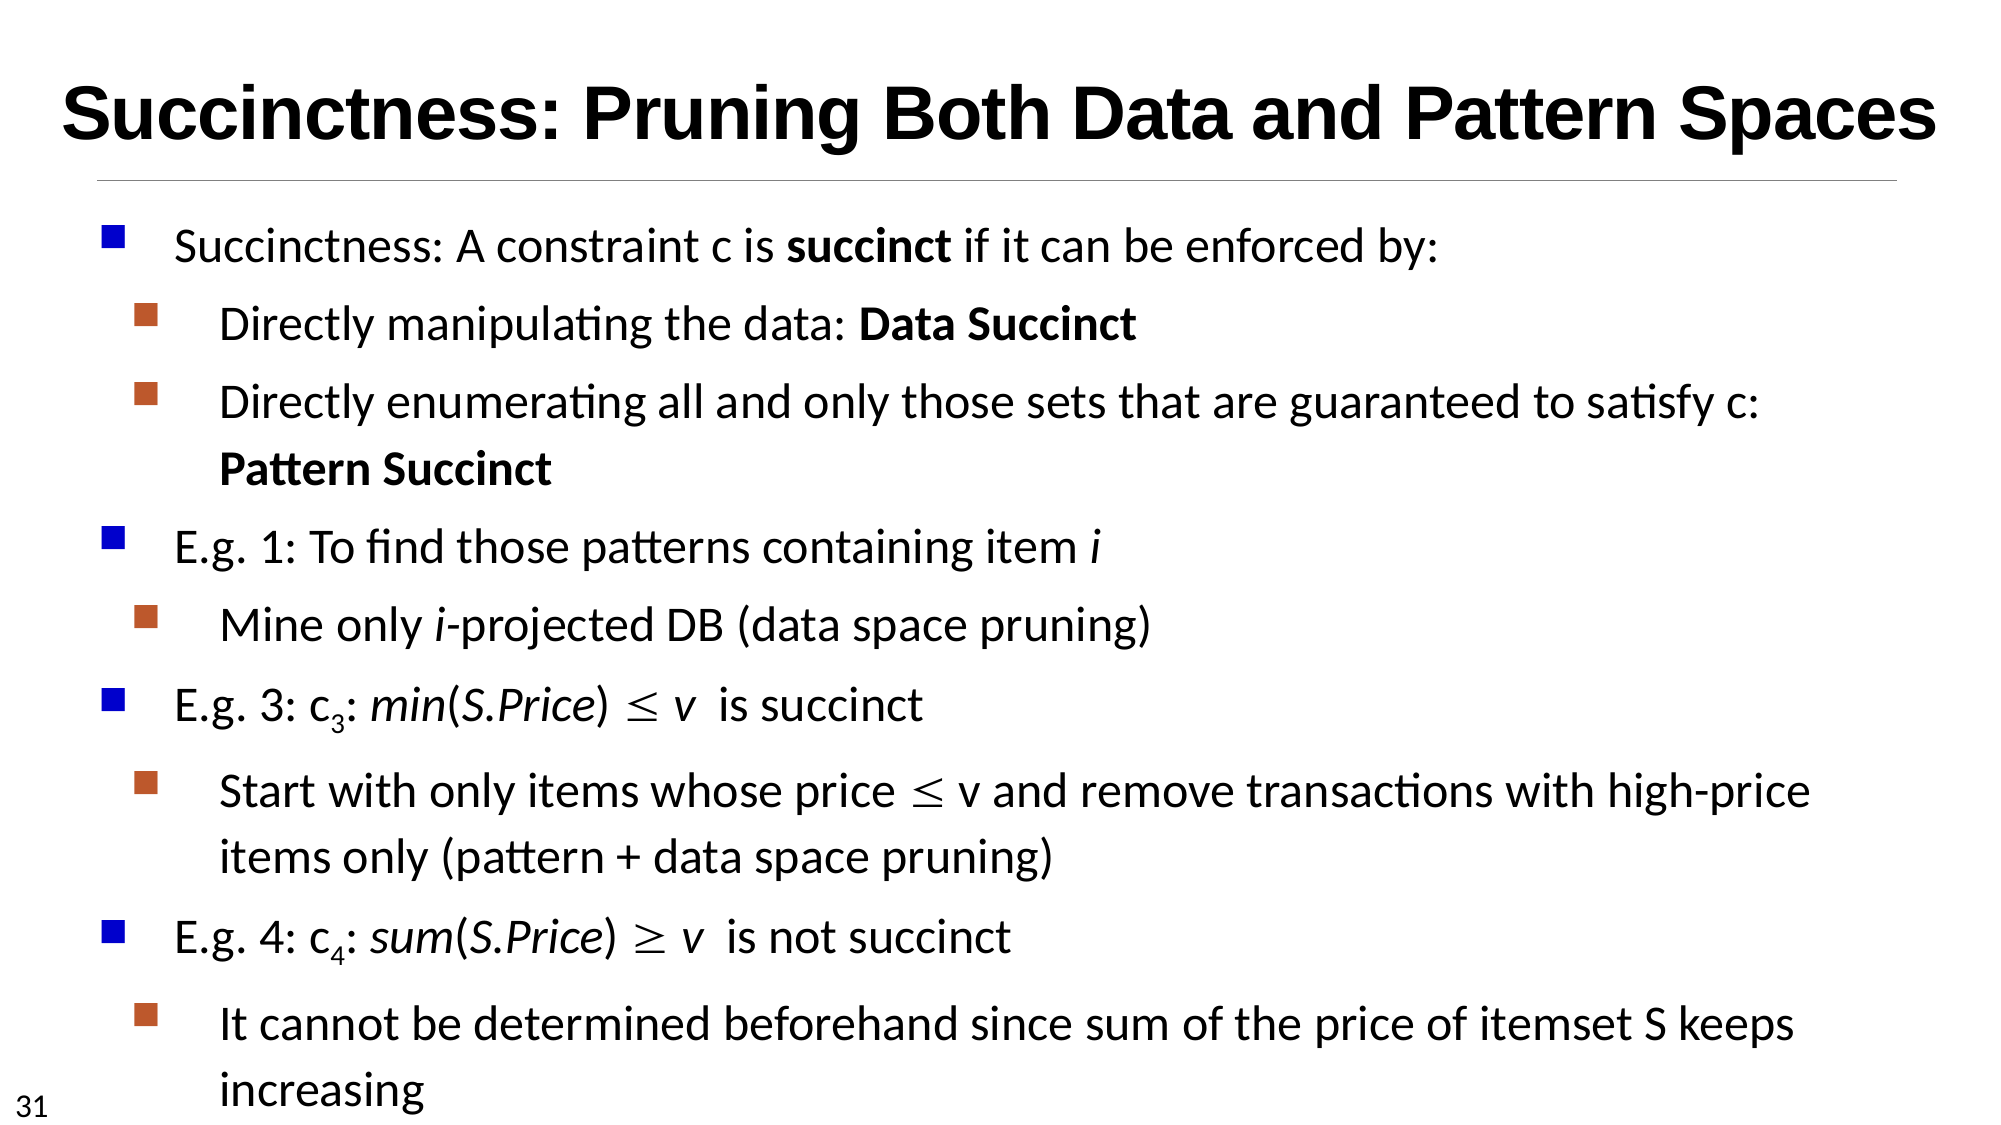

# Succinctness: Pruning Both Data and Pattern Spaces
Succinctness: A constraint c is succinct if it can be enforced by:
Directly manipulating the data: Data Succinct
Directly enumerating all and only those sets that are guaranteed to satisfy c: Pattern Succinct
E.g. 1: To find those patterns containing item i
Mine only i-projected DB (data space pruning)
E.g. 3: c3: min(S.Price) ≤ v  is succinct
Start with only items whose price ≤ v and remove transactions with high-price items only (pattern + data space pruning)
E.g. 4: c4: sum(S.Price) ≥ v  is not succinct
It cannot be determined beforehand since sum of the price of itemset S keeps increasing